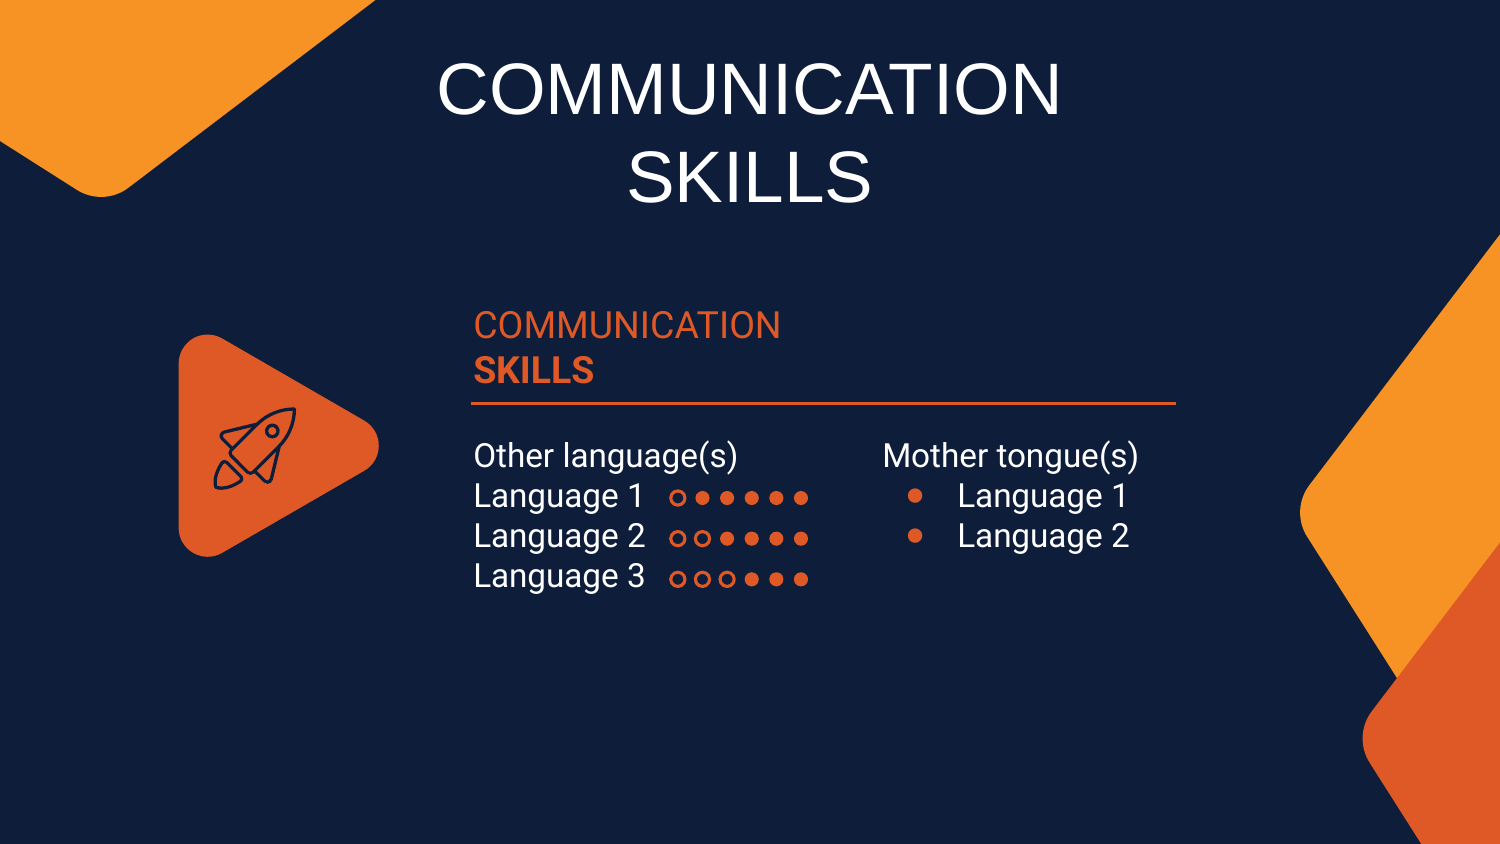

# COMMUNICATION SKILLS
COMMUNICATION SKILLS

Other language(s)
Language 1
Language 2
Language 3
Mother tongue(s)
Language 1
Language 2